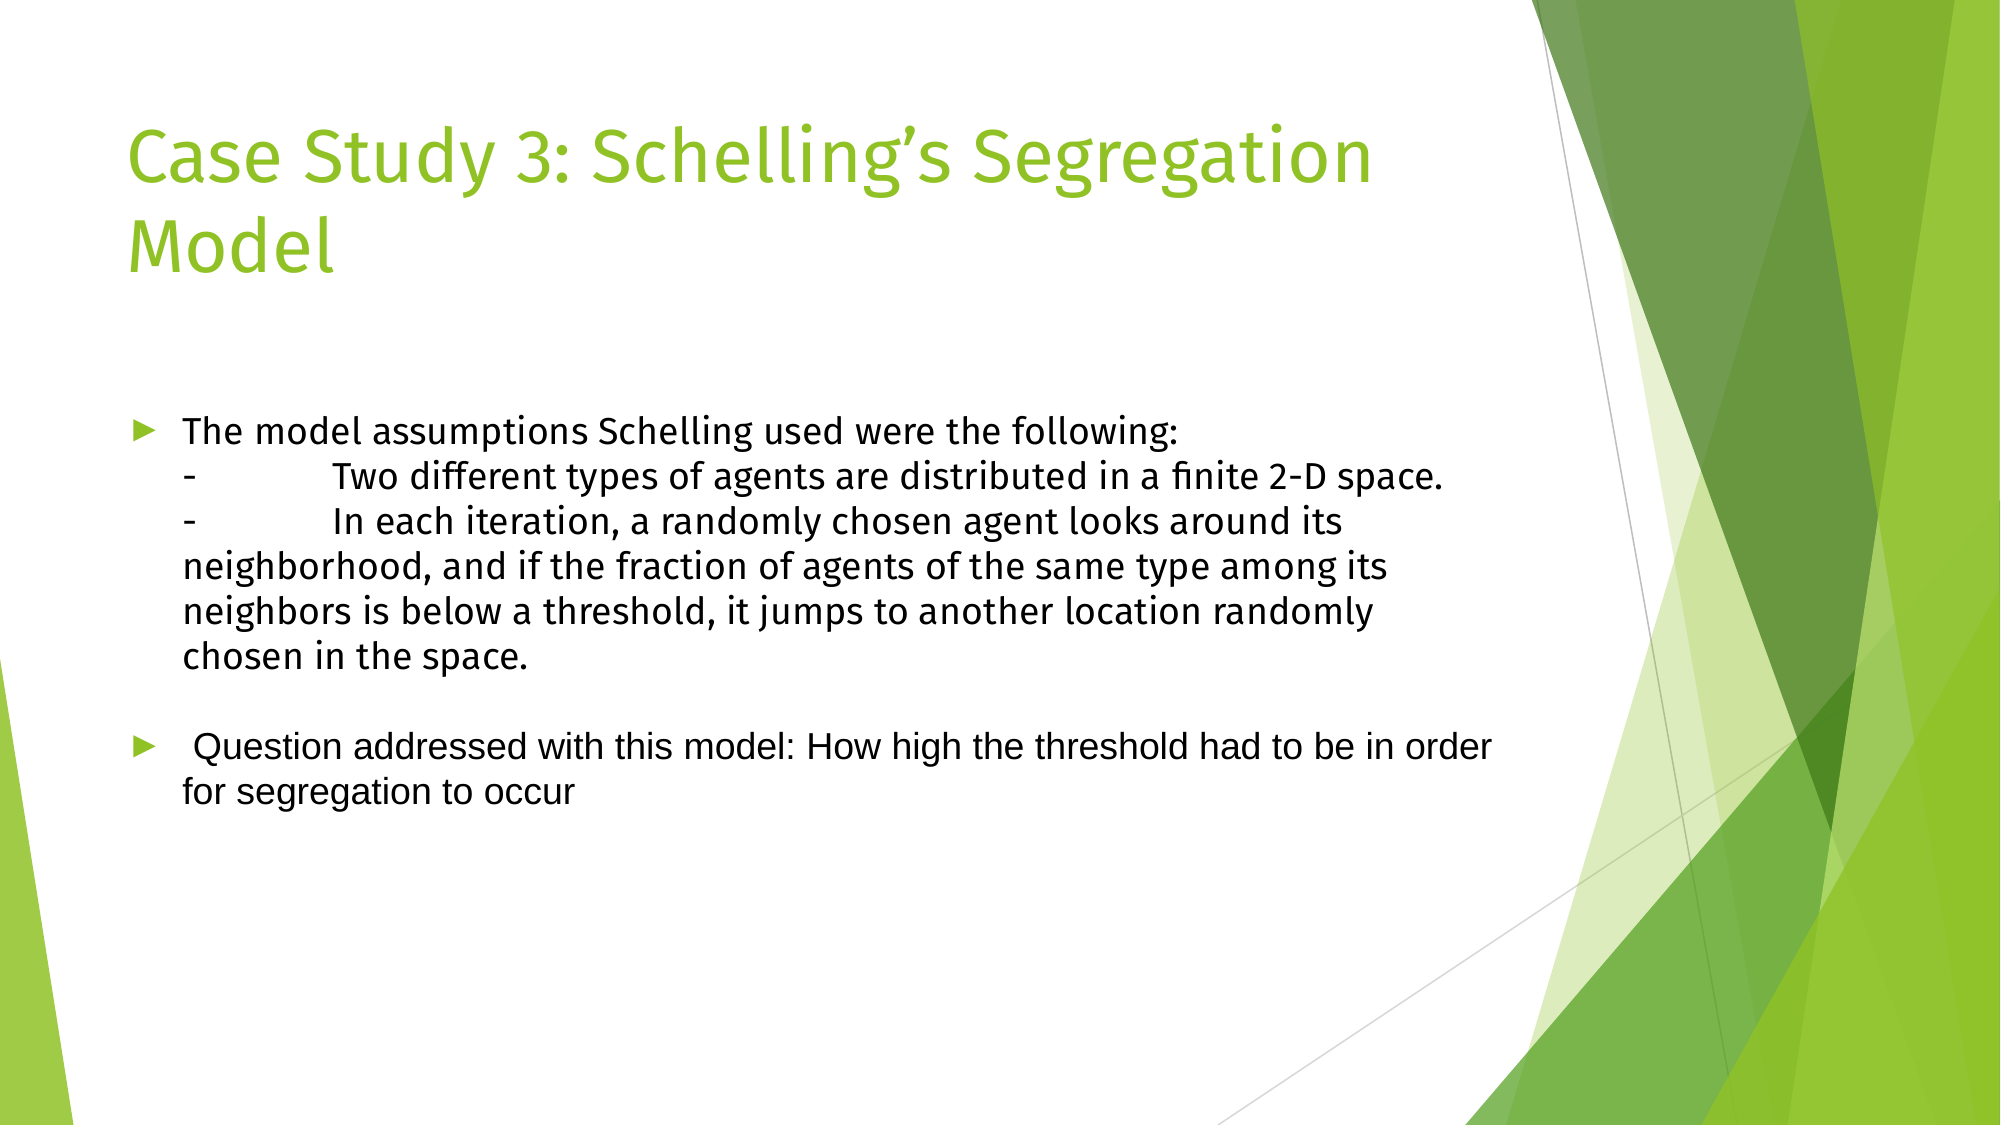

# Case Study 3: Schelling’s Segregation Model

The model assumptions Schelling used were the following:
-	Two different types of agents are distributed in a ﬁnite 2-D space.
-	In each iteration, a randomly chosen agent looks around its neighborhood, and if the fraction of agents of the same type among its neighbors is below a threshold, it jumps to another location randomly chosen in the space.

 Question addressed with this model: How high the threshold had to be in order for segregation to occur